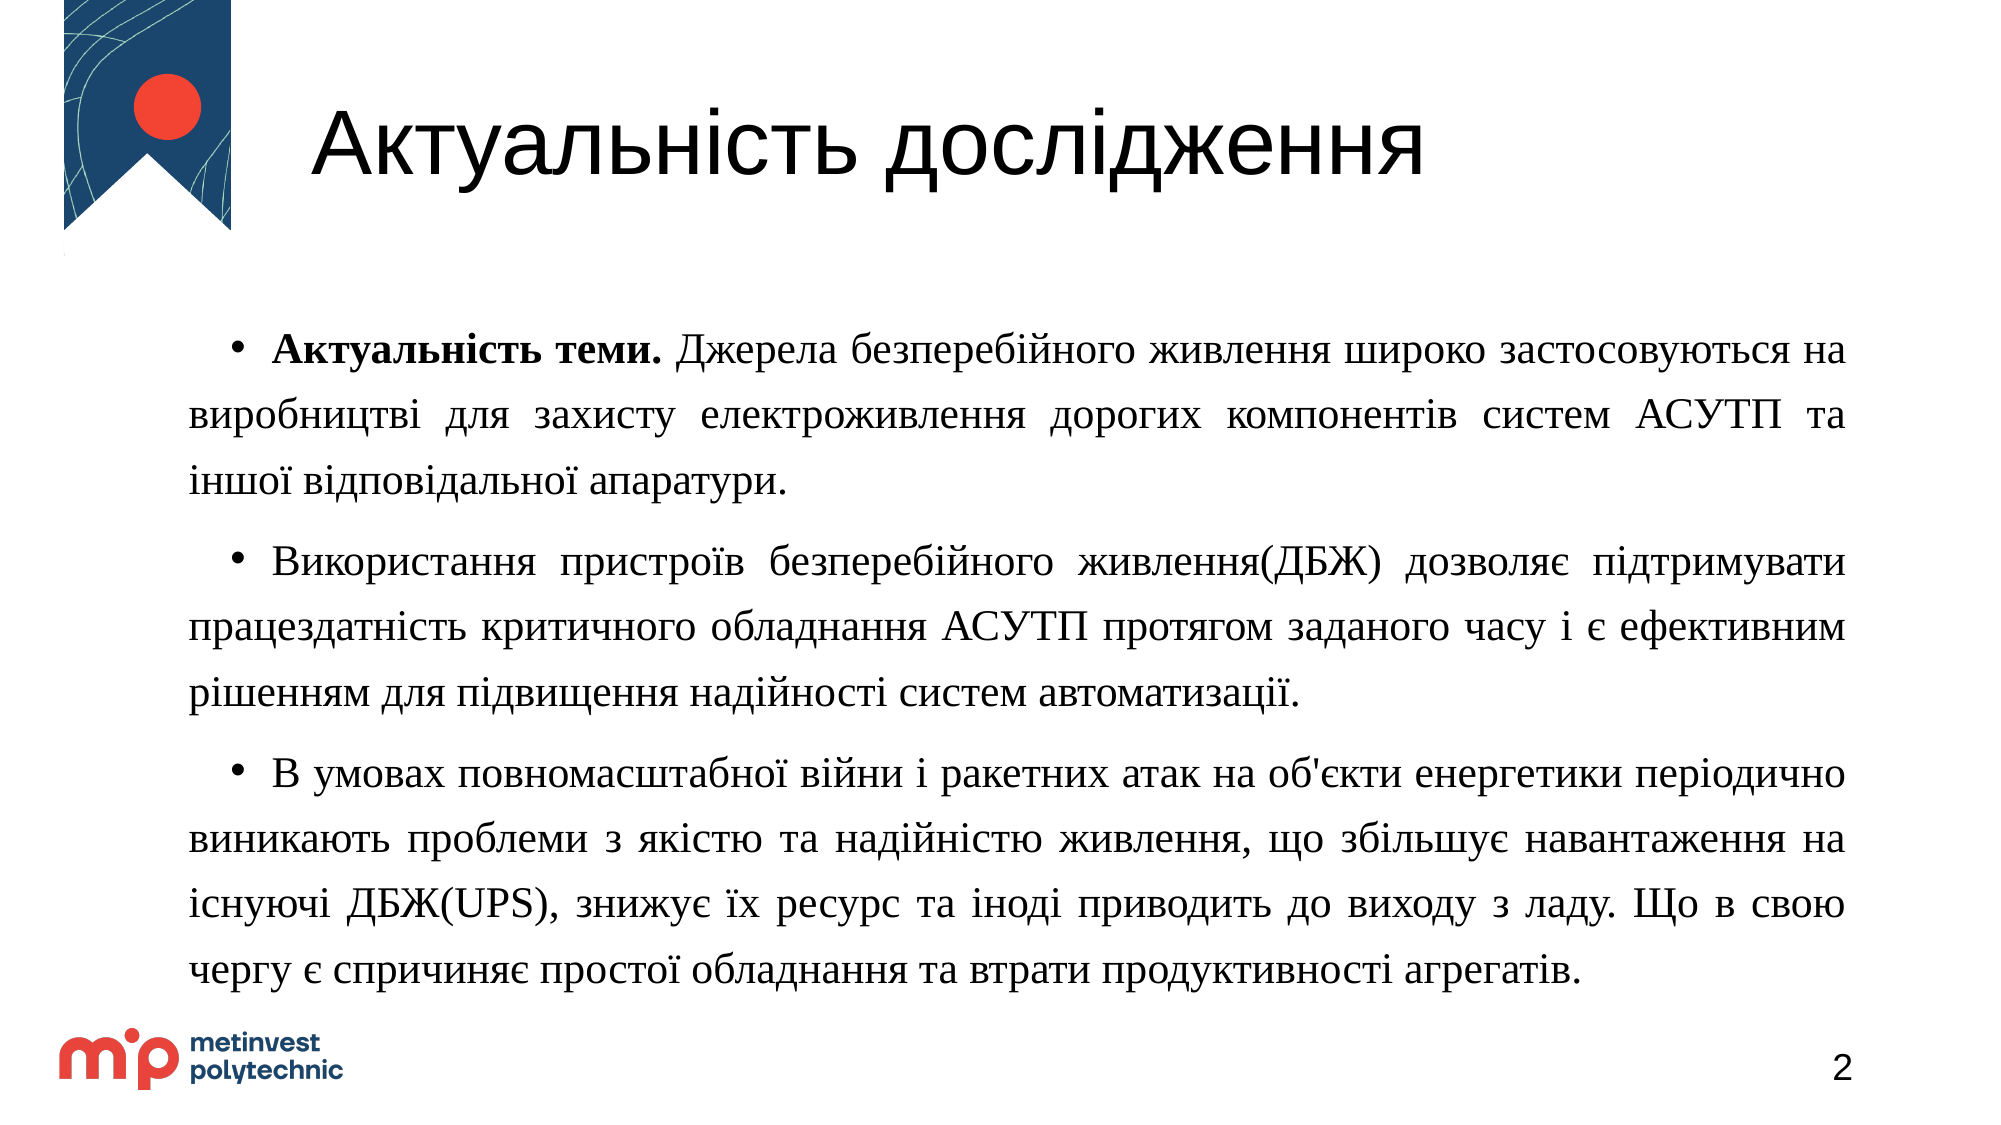

# Актуальність дослідження
Актуальність теми. Джерела безперебійного живлення широко застосовуються на виробництві для захисту електроживлення дорогих компонентів систем АСУТП та іншої відповідальної апаратури.
Використання пристроїв безперебійного живлення(ДБЖ) дозволяє підтримувати працездатність критичного обладнання АСУТП протягом заданого часу і є ефективним рішенням для підвищення надійності систем автоматизації.
В умовах повномасштабної війни і ракетних атак на об'єкти енергетики періодично виникають проблеми з якістю та надійністю живлення, що збільшує навантаження на існуючі ДБЖ(UPS), знижує їх ресурс та іноді приводить до виходу з ладу. Що в свою чергу є спричиняє простої обладнання та втрати продуктивності агрегатів.